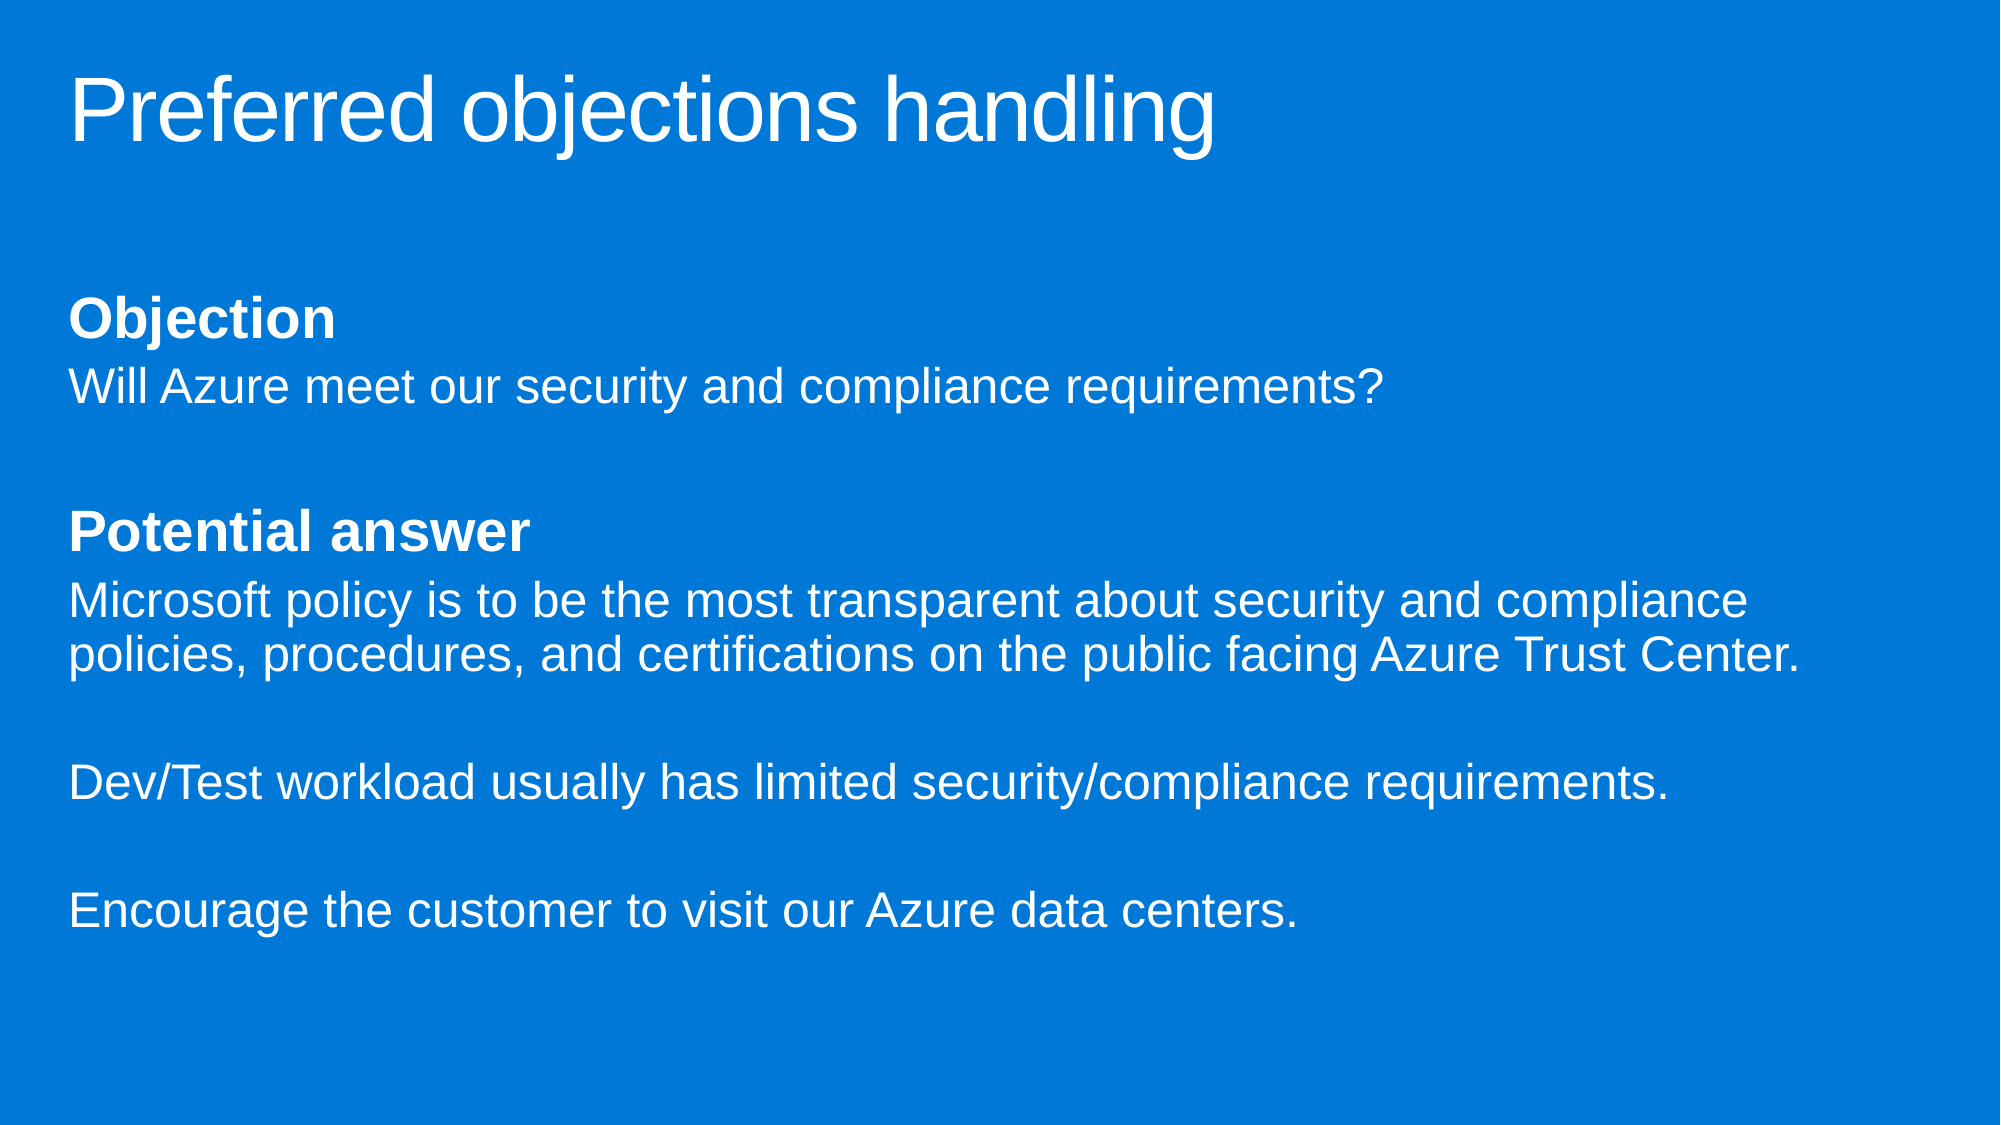

# Preferred objections handling
Objection
Will Azure meet our security and compliance requirements?

Potential answer
Microsoft policy is to be the most transparent about security and compliance policies, procedures, and certifications on the public facing Azure Trust Center.

Dev/Test workload usually has limited security/compliance requirements.

Encourage the customer to visit our Azure data centers.